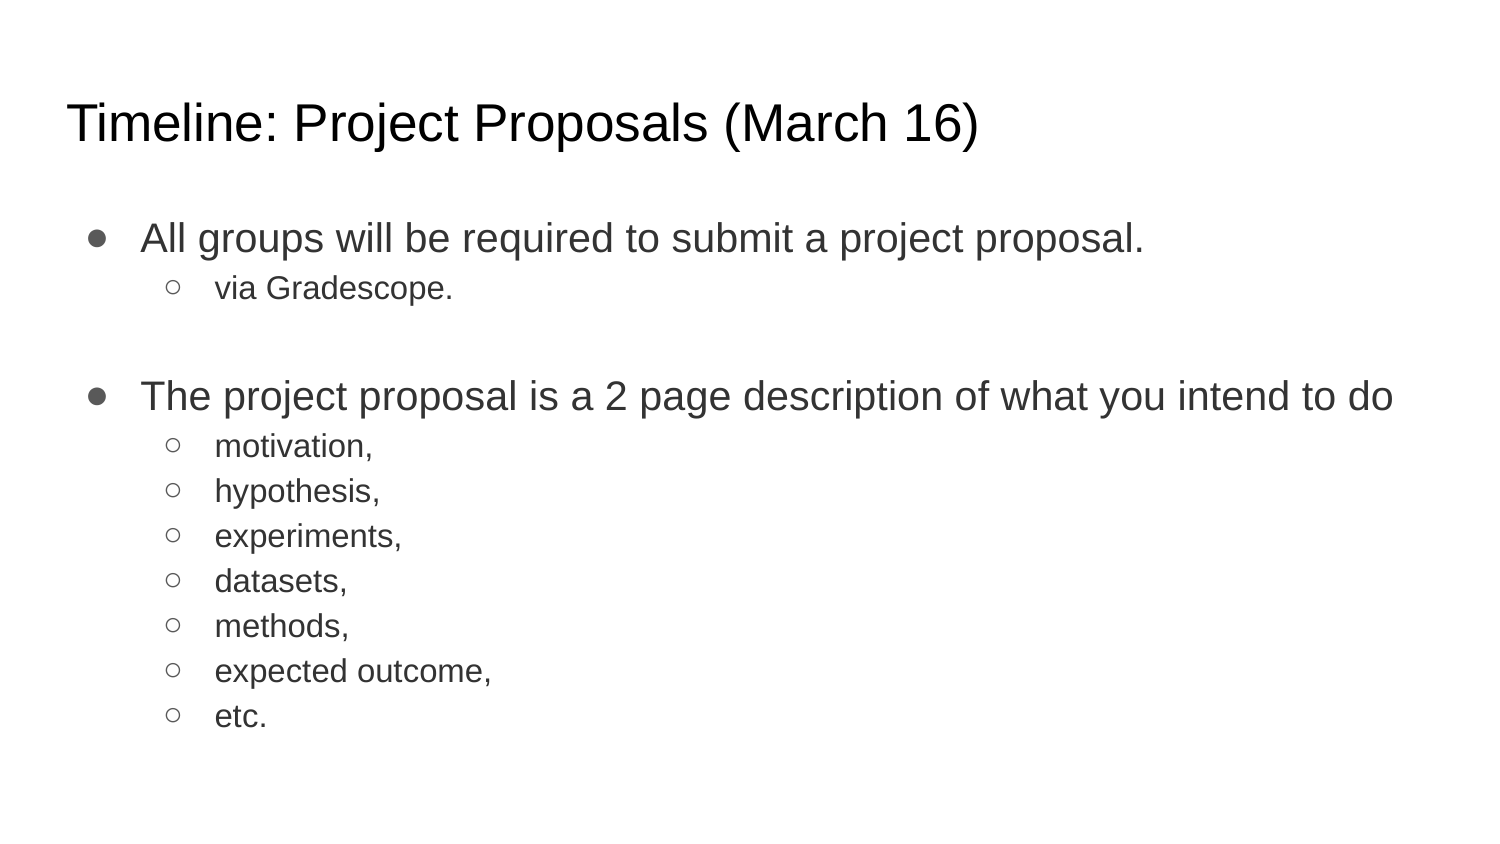

# Timeline: Project Proposals (March 16)
All groups will be required to submit a project proposal.
via Gradescope.

The project proposal is a 2 page description of what you intend to do
motivation,
hypothesis,
experiments,
datasets,
methods,
expected outcome,
etc.